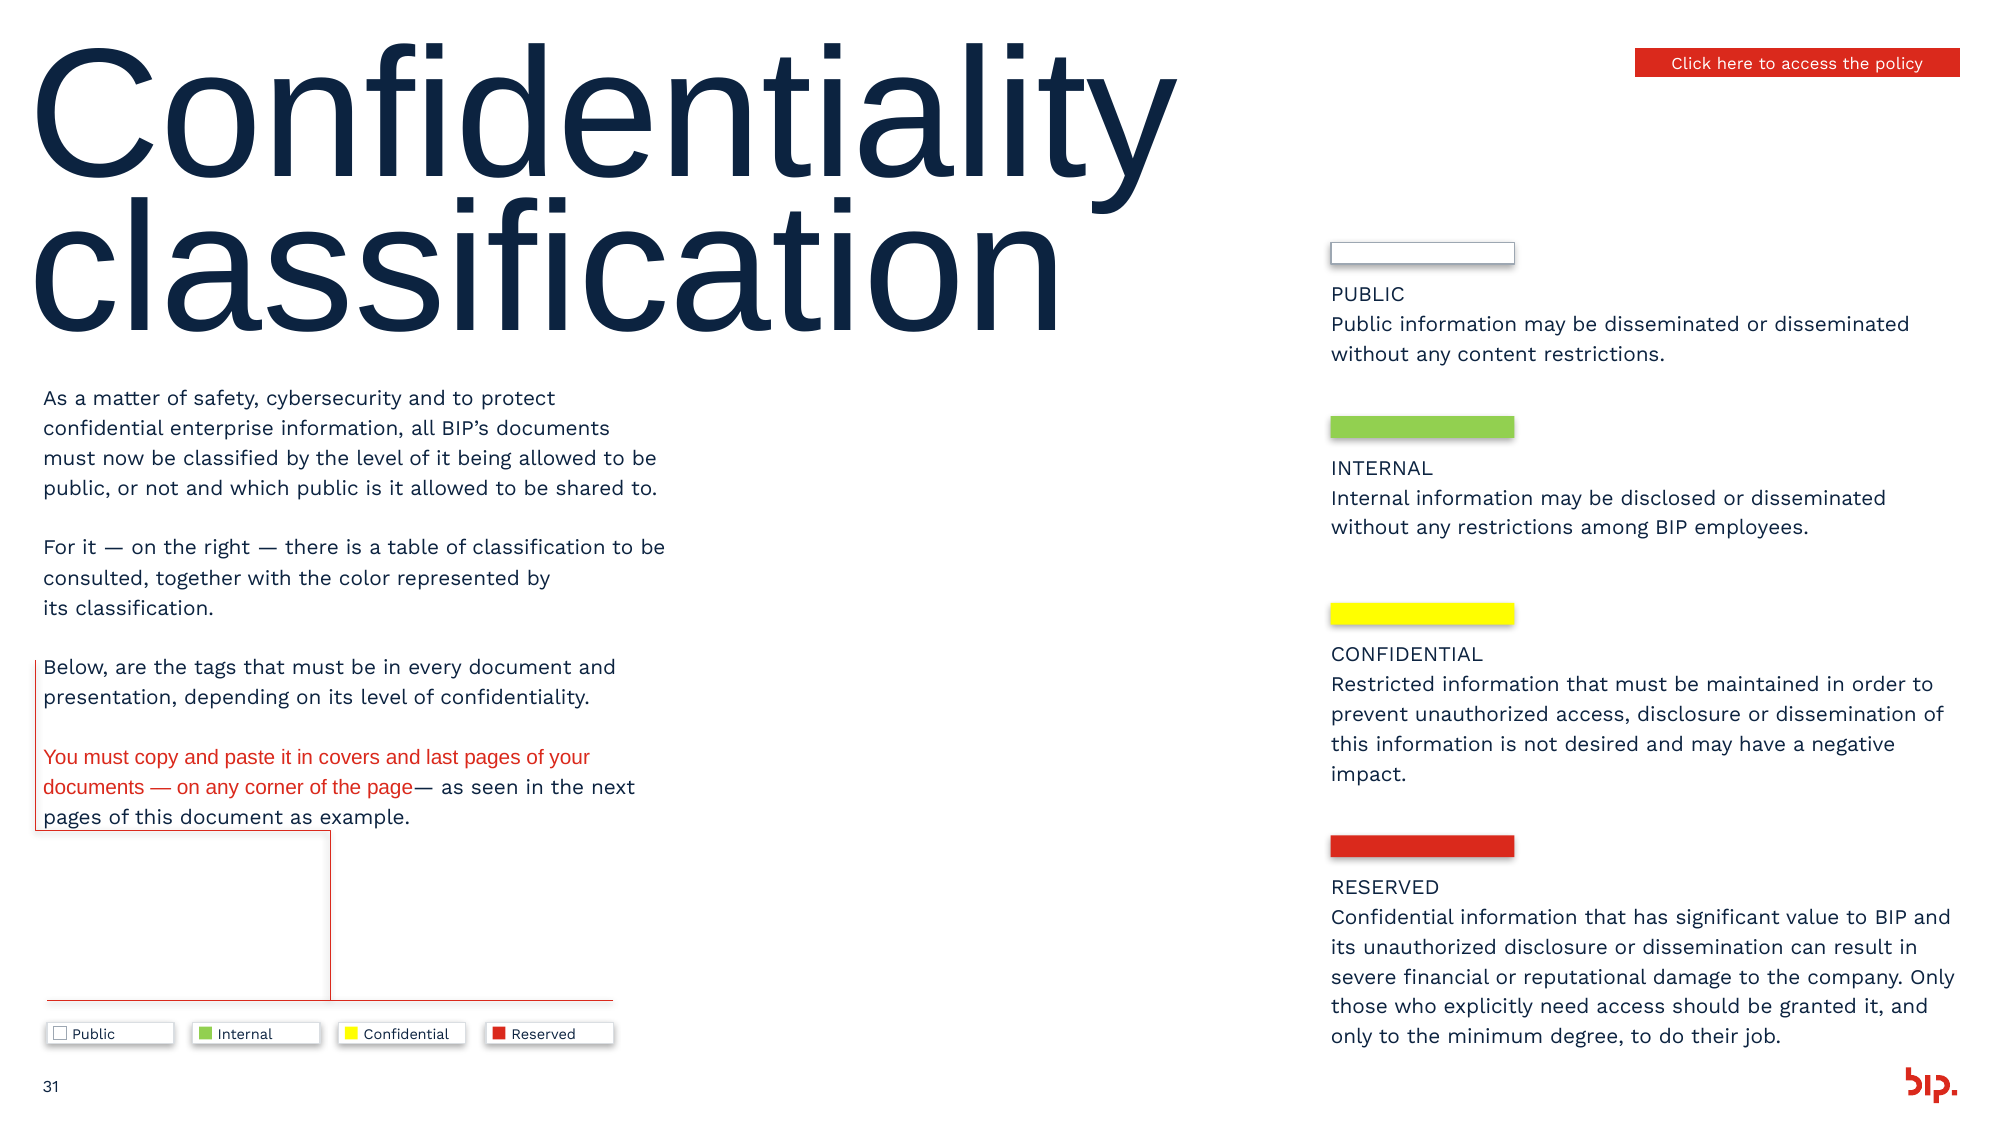

Click here to access the policy
Confidentiality classification

PUBLIC
Public information may be disseminated or disseminated without any content restrictions.
As a matter of safety, cybersecurity and to protect confidential enterprise information, all BIP’s documents must now be classified by the level of it being allowed to be public, or not and which public is it allowed to be shared to.

For it — on the right — there is a table of classification to be consulted, together with the color represented by
its classification.

Below, are the tags that must be in every document and presentation, depending on its level of confidentiality.

You must copy and paste it in covers and last pages of your documents — on any corner of the page— as seen in the next pages of this document as example.

INTERNAL
Internal information may be disclosed or disseminated without any restrictions among BIP employees.

CONFIDENTIAL
Restricted information that must be maintained in order to prevent unauthorized access, disclosure or dissemination of this information is not desired and may have a negative impact.

RESERVED
Confidential information that has significant value to BIP and its unauthorized disclosure or dissemination can result in severe financial or reputational damage to the company. Only those who explicitly need access should be granted it, and only to the minimum degree, to do their job.

Public

Internal

Confidential

Reserved